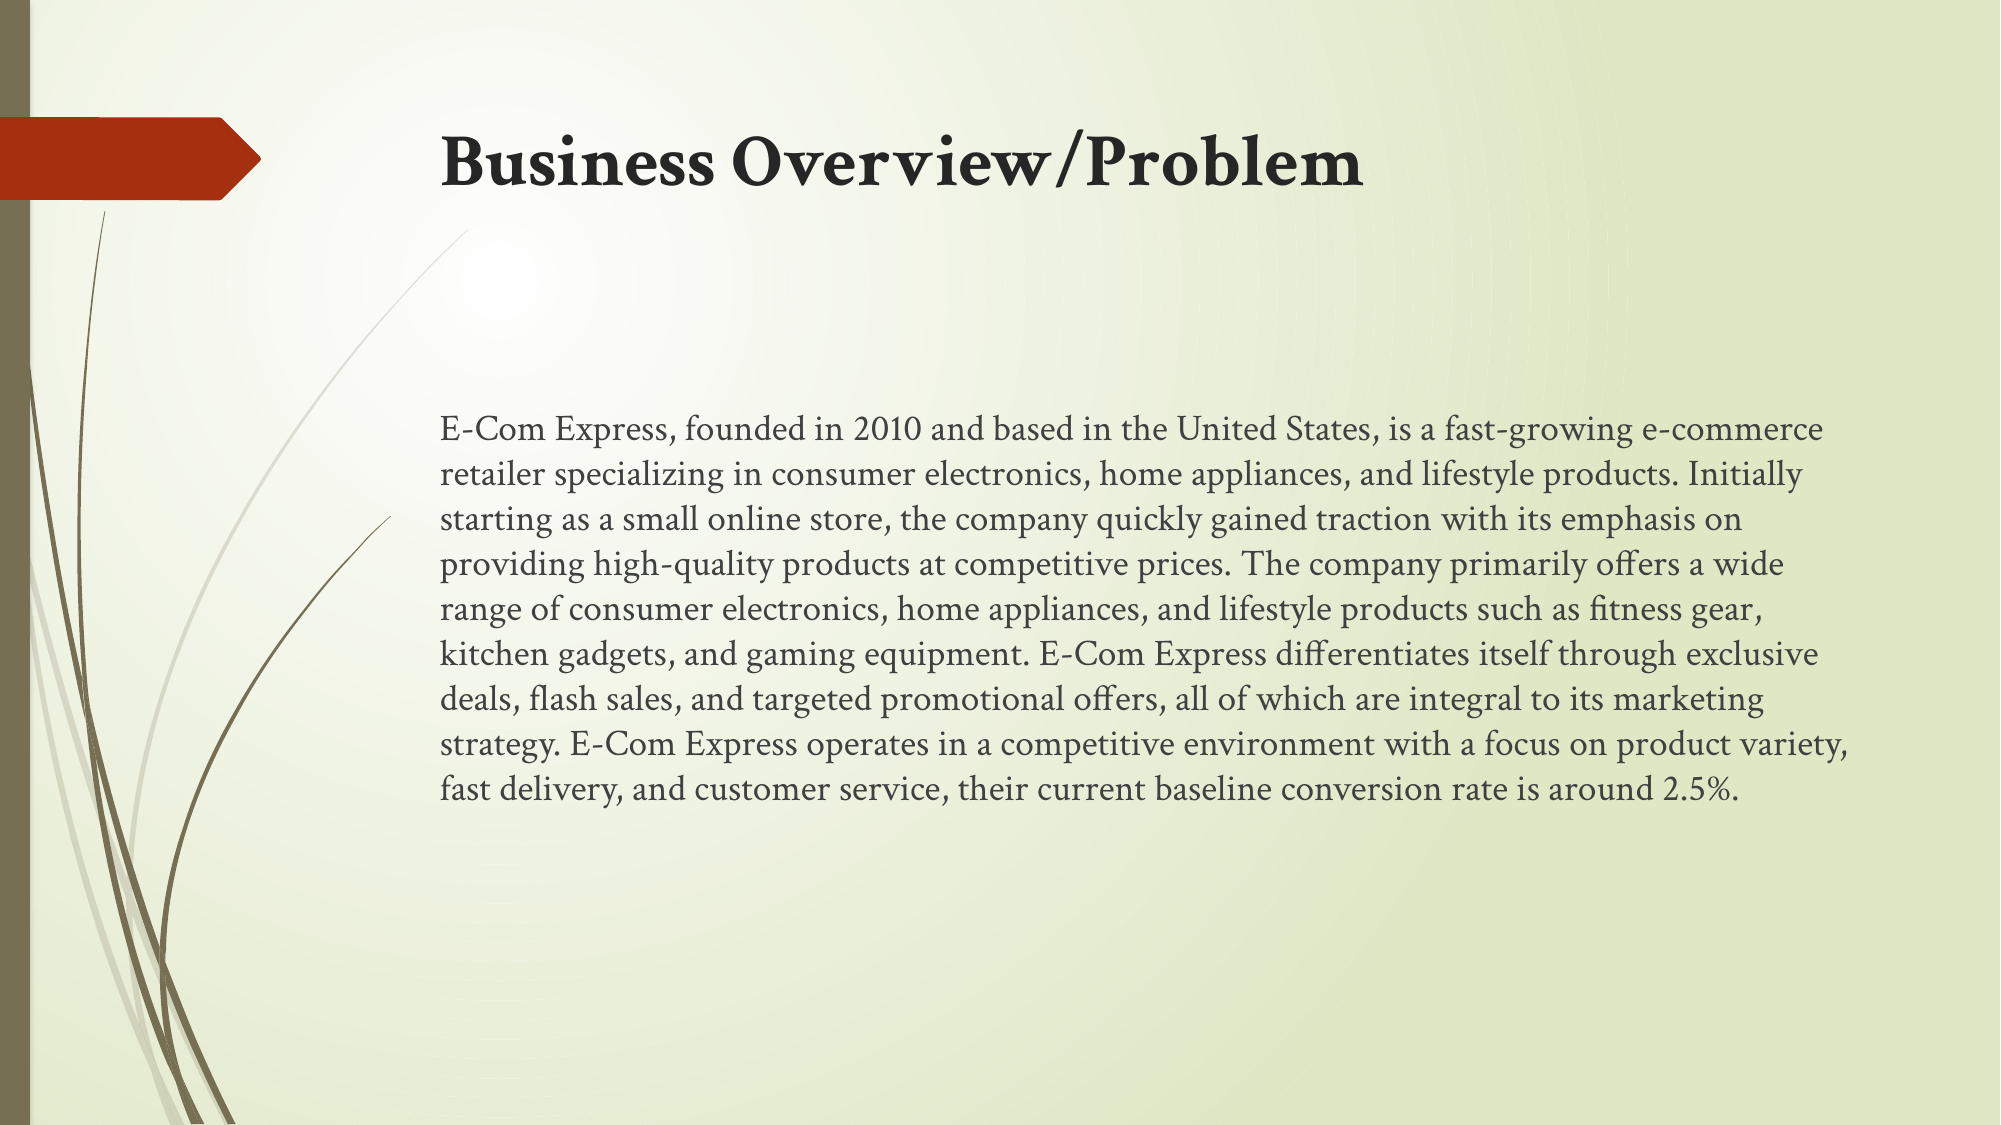

# Business Overview/Problem
E-Com Express, founded in 2010 and based in the United States, is a fast-growing e-commerce retailer specializing in consumer electronics, home appliances, and lifestyle products. Initially starting as a small online store, the company quickly gained traction with its emphasis on providing high-quality products at competitive prices. The company primarily offers a wide range of consumer electronics, home appliances, and lifestyle products such as fitness gear, kitchen gadgets, and gaming equipment. E-Com Express differentiates itself through exclusive deals, flash sales, and targeted promotional offers, all of which are integral to its marketing strategy. E-Com Express operates in a competitive environment with a focus on product variety, fast delivery, and customer service, their current baseline conversion rate is around 2.5%.